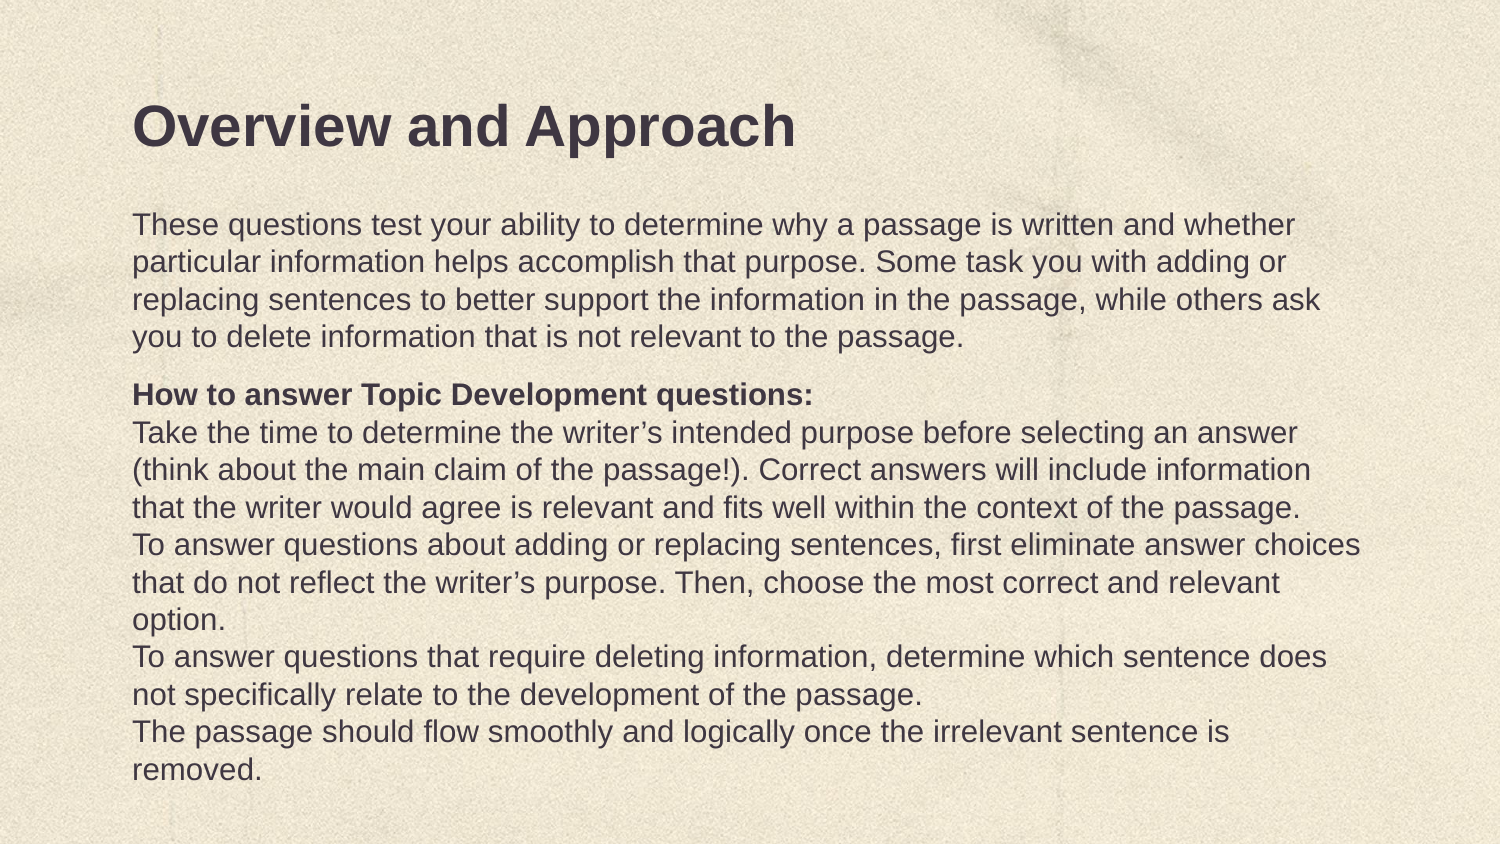

# Overview and Approach
These questions test your ability to determine why a passage is written and whether particular information helps accomplish that purpose. Some task you with adding or replacing sentences to better support the information in the passage, while others ask you to delete information that is not relevant to the passage.
How to answer Topic Development questions:
Take the time to determine the writer’s intended purpose before selecting an answer (think about the main claim of the passage!). Correct answers will include information that the writer would agree is relevant and fits well within the context of the passage.
To answer questions about adding or replacing sentences, first eliminate answer choices that do not reflect the writer’s purpose. Then, choose the most correct and relevant option.
To answer questions that require deleting information, determine which sentence does not specifically relate to the development of the passage.
The passage should flow smoothly and logically once the irrelevant sentence is removed.